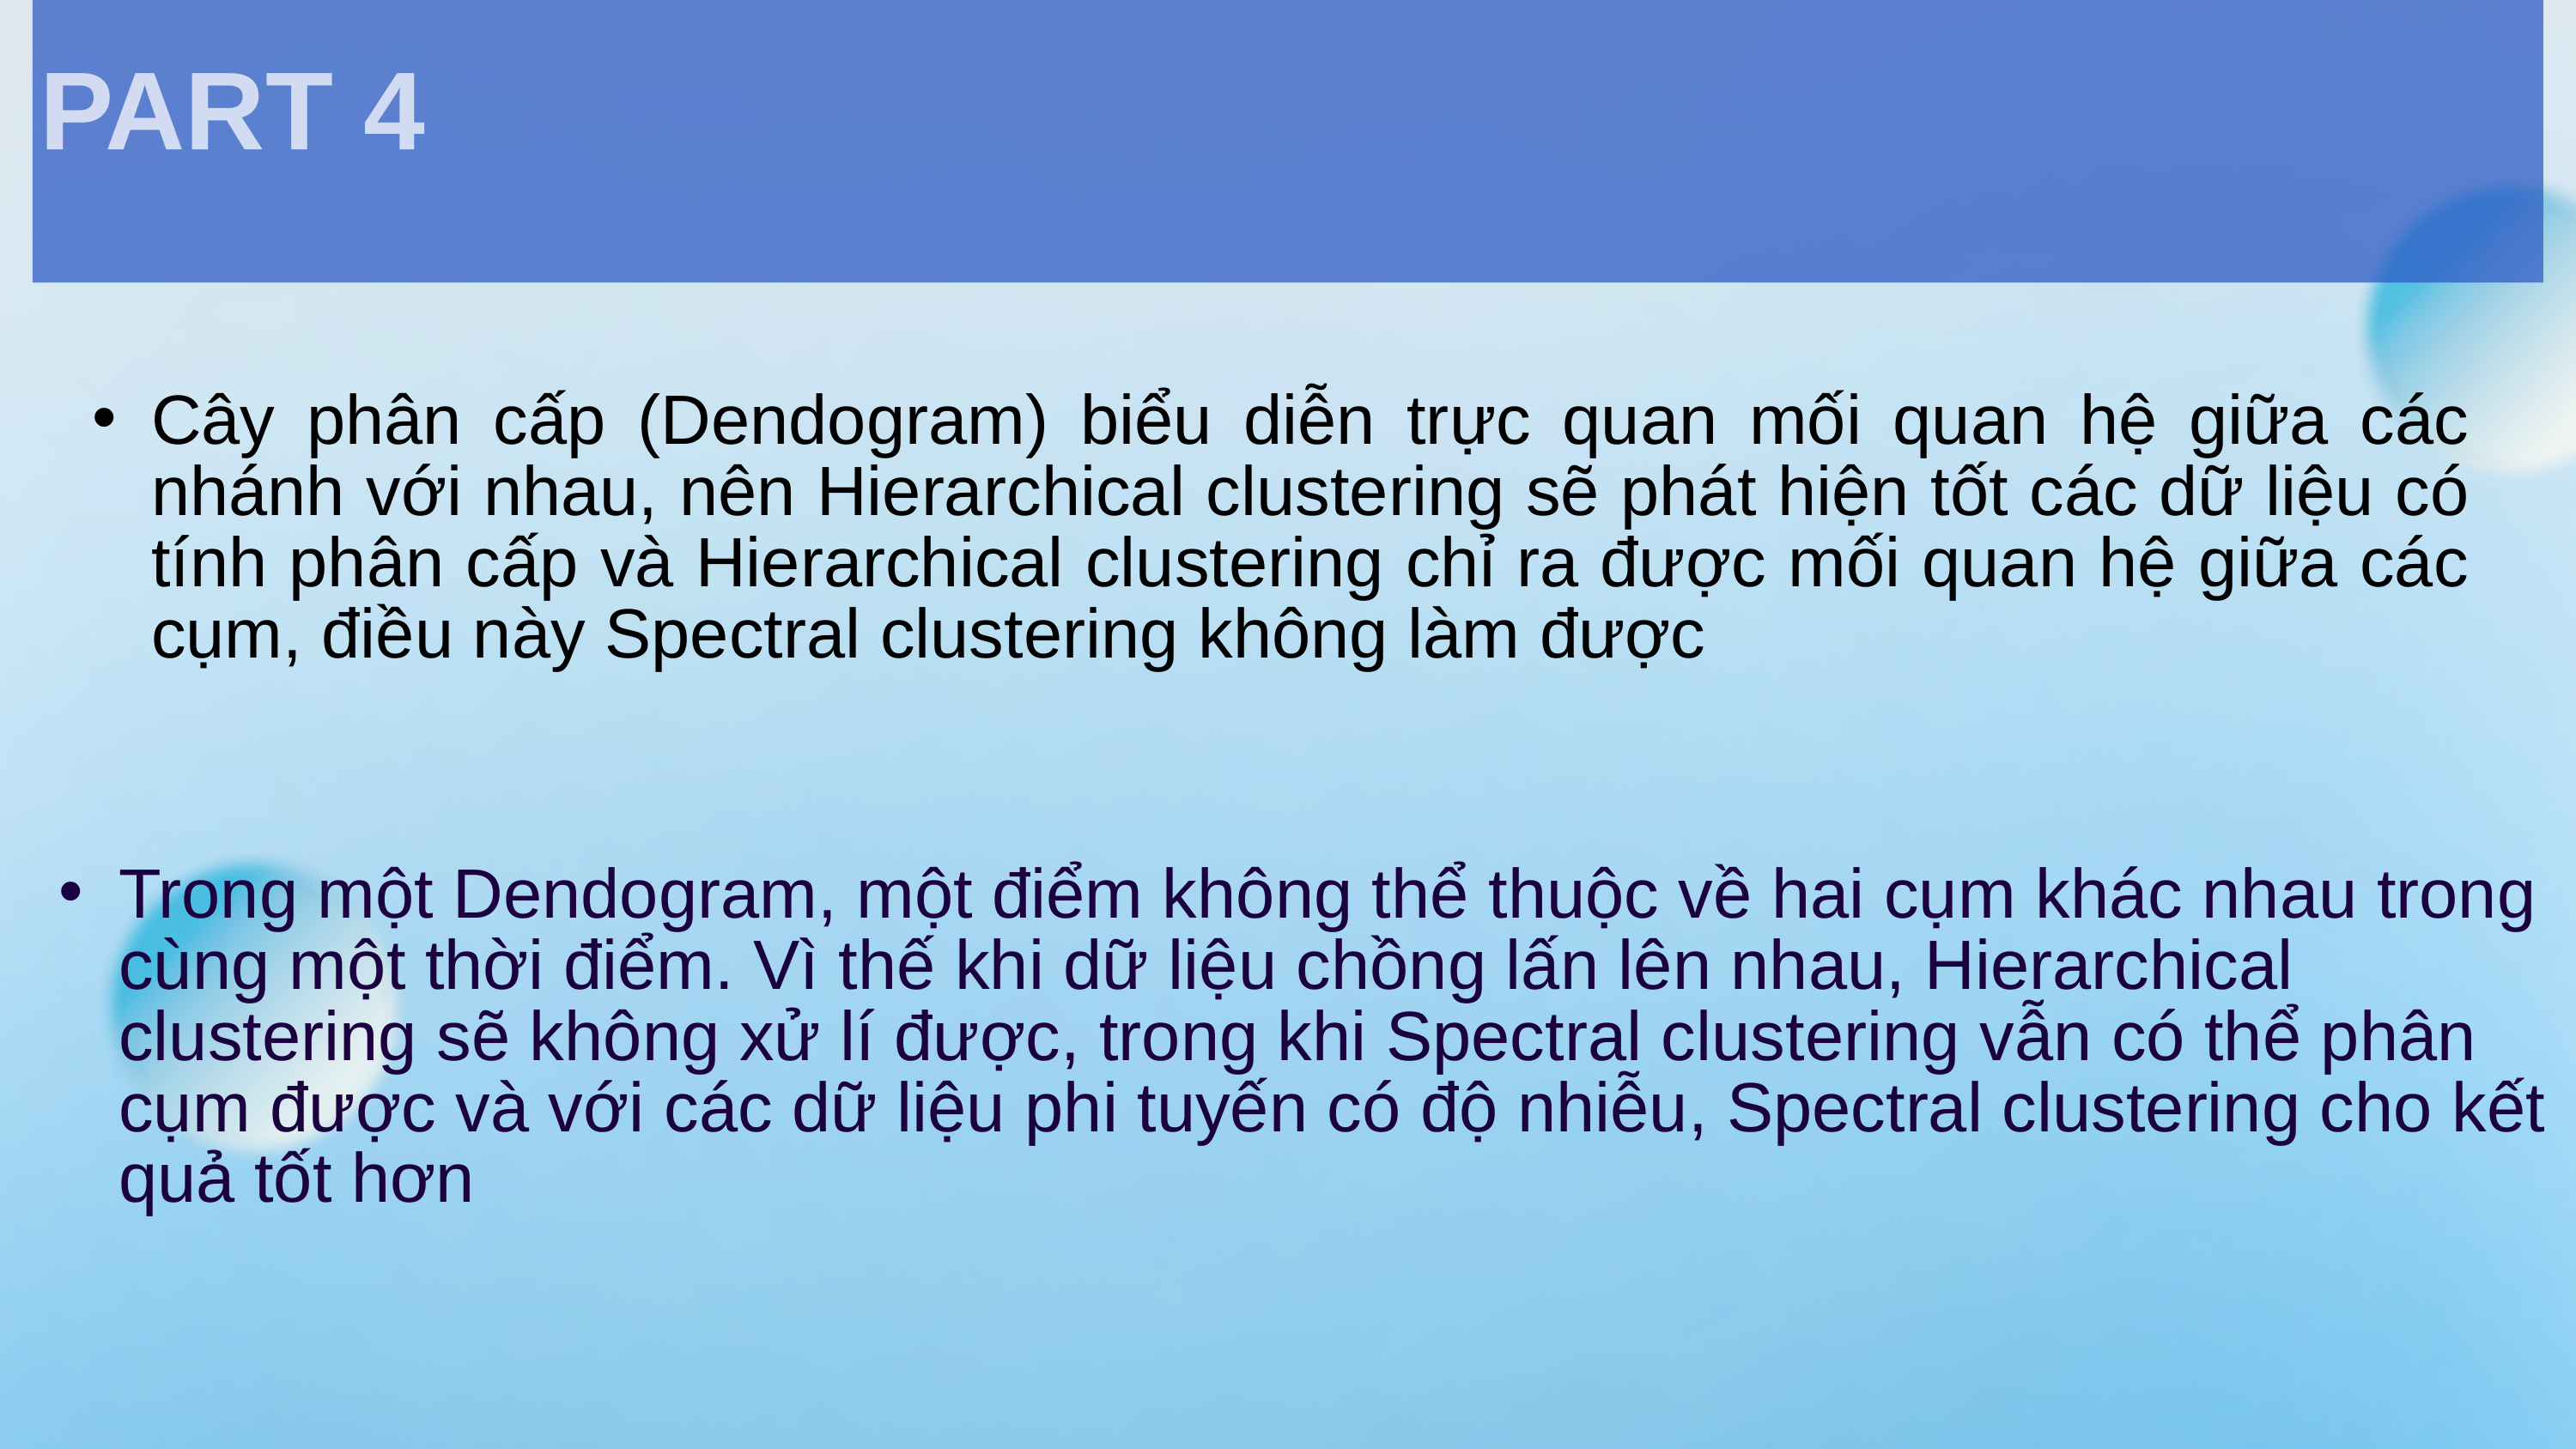

PART 4

Cây phân cấp (Dendogram) biểu diễn trực quan mối quan hệ giữa các nhánh với nhau, nên Hierarchical clustering sẽ phát hiện tốt các dữ liệu có tính phân cấp và Hierarchical clustering chỉ ra được mối quan hệ giữa các cụm, điều này Spectral clustering không làm được

Trong một Dendogram, một điểm không thể thuộc về hai cụm khác nhau trong cùng một thời điểm. Vì thế khi dữ liệu chồng lấn lên nhau, Hierarchical clustering sẽ không xử lí được, trong khi Spectral clustering vẫn có thể phân cụm được và với các dữ liệu phi tuyến có độ nhiễu, Spectral clustering cho kết quả tốt hơn